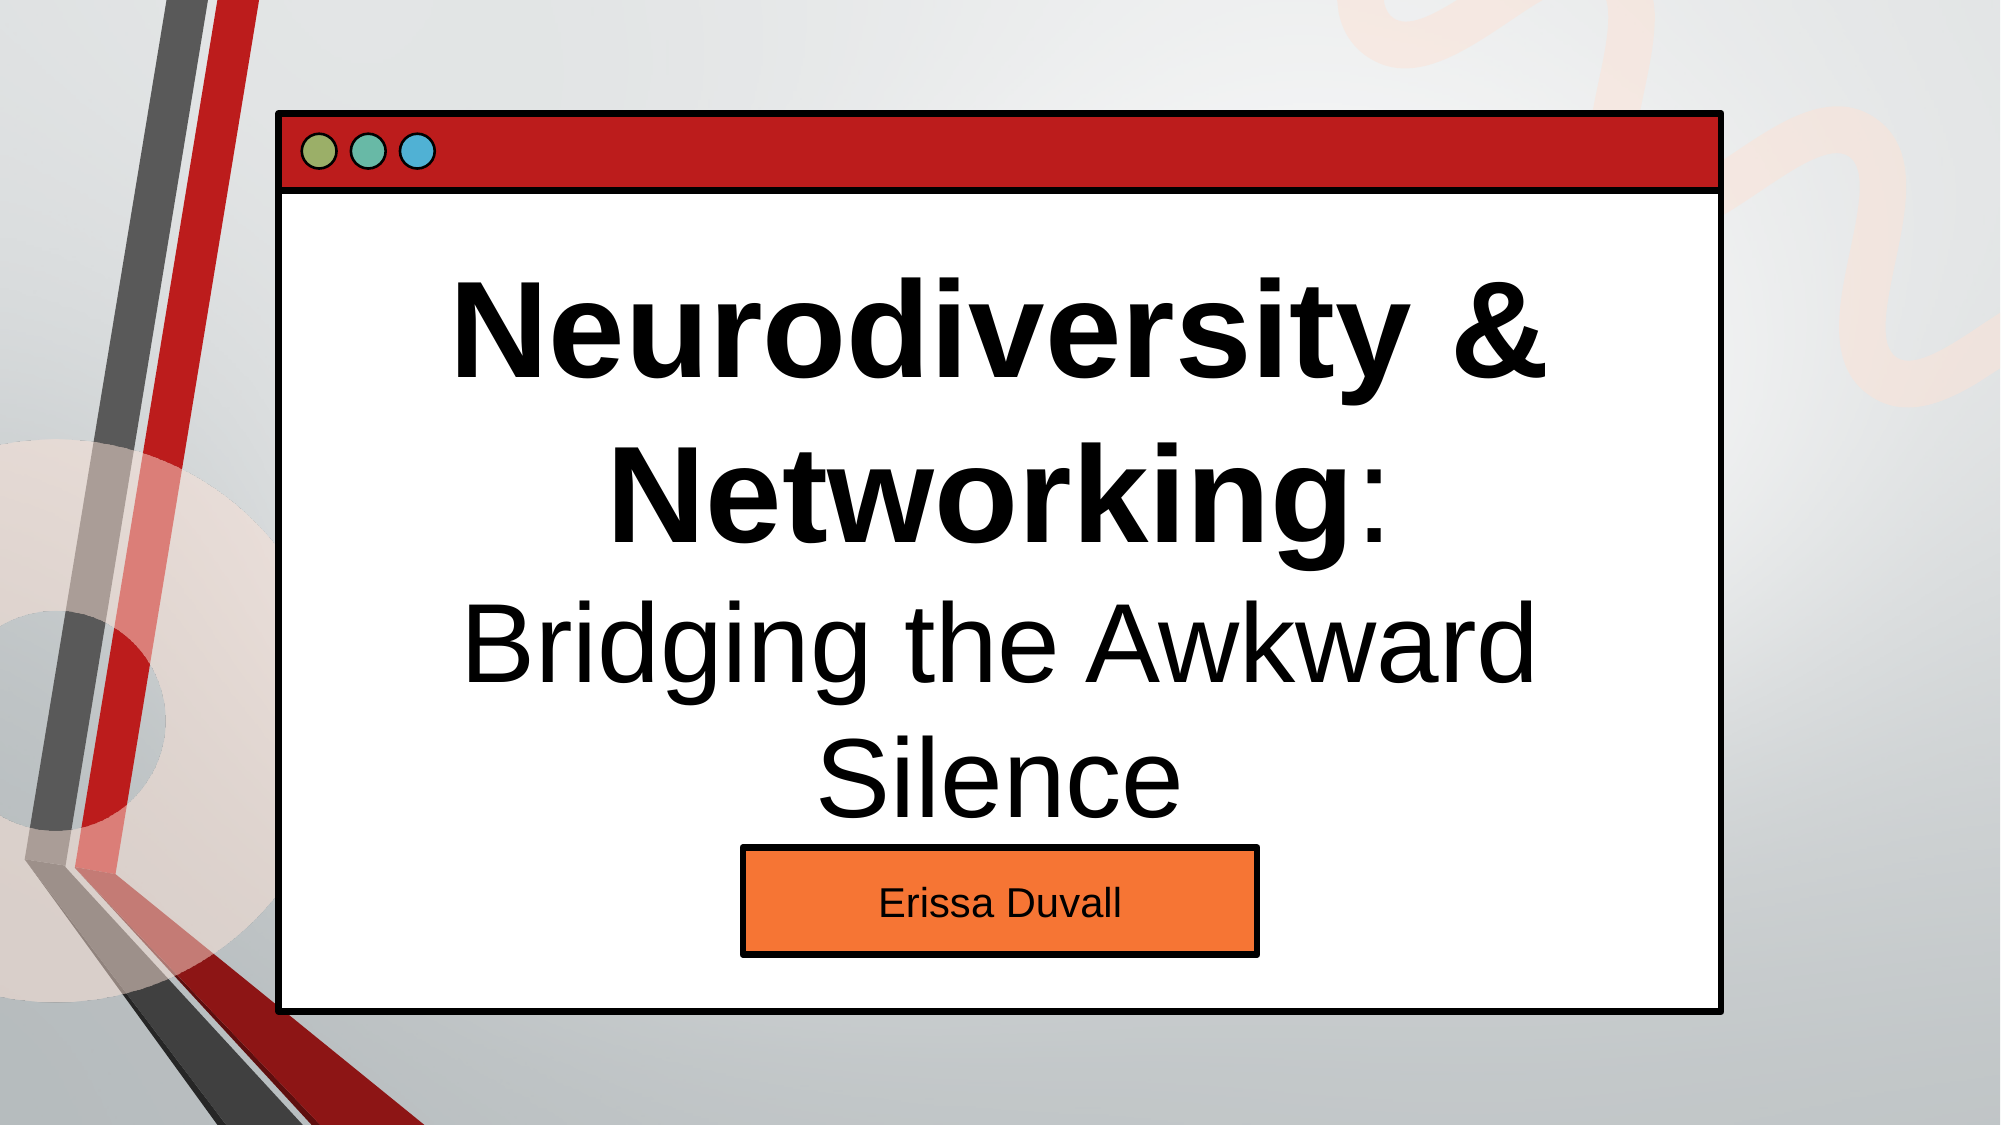

# Neurodiversity & Networking: Bridging the Awkward Silence
Erissa Duvall